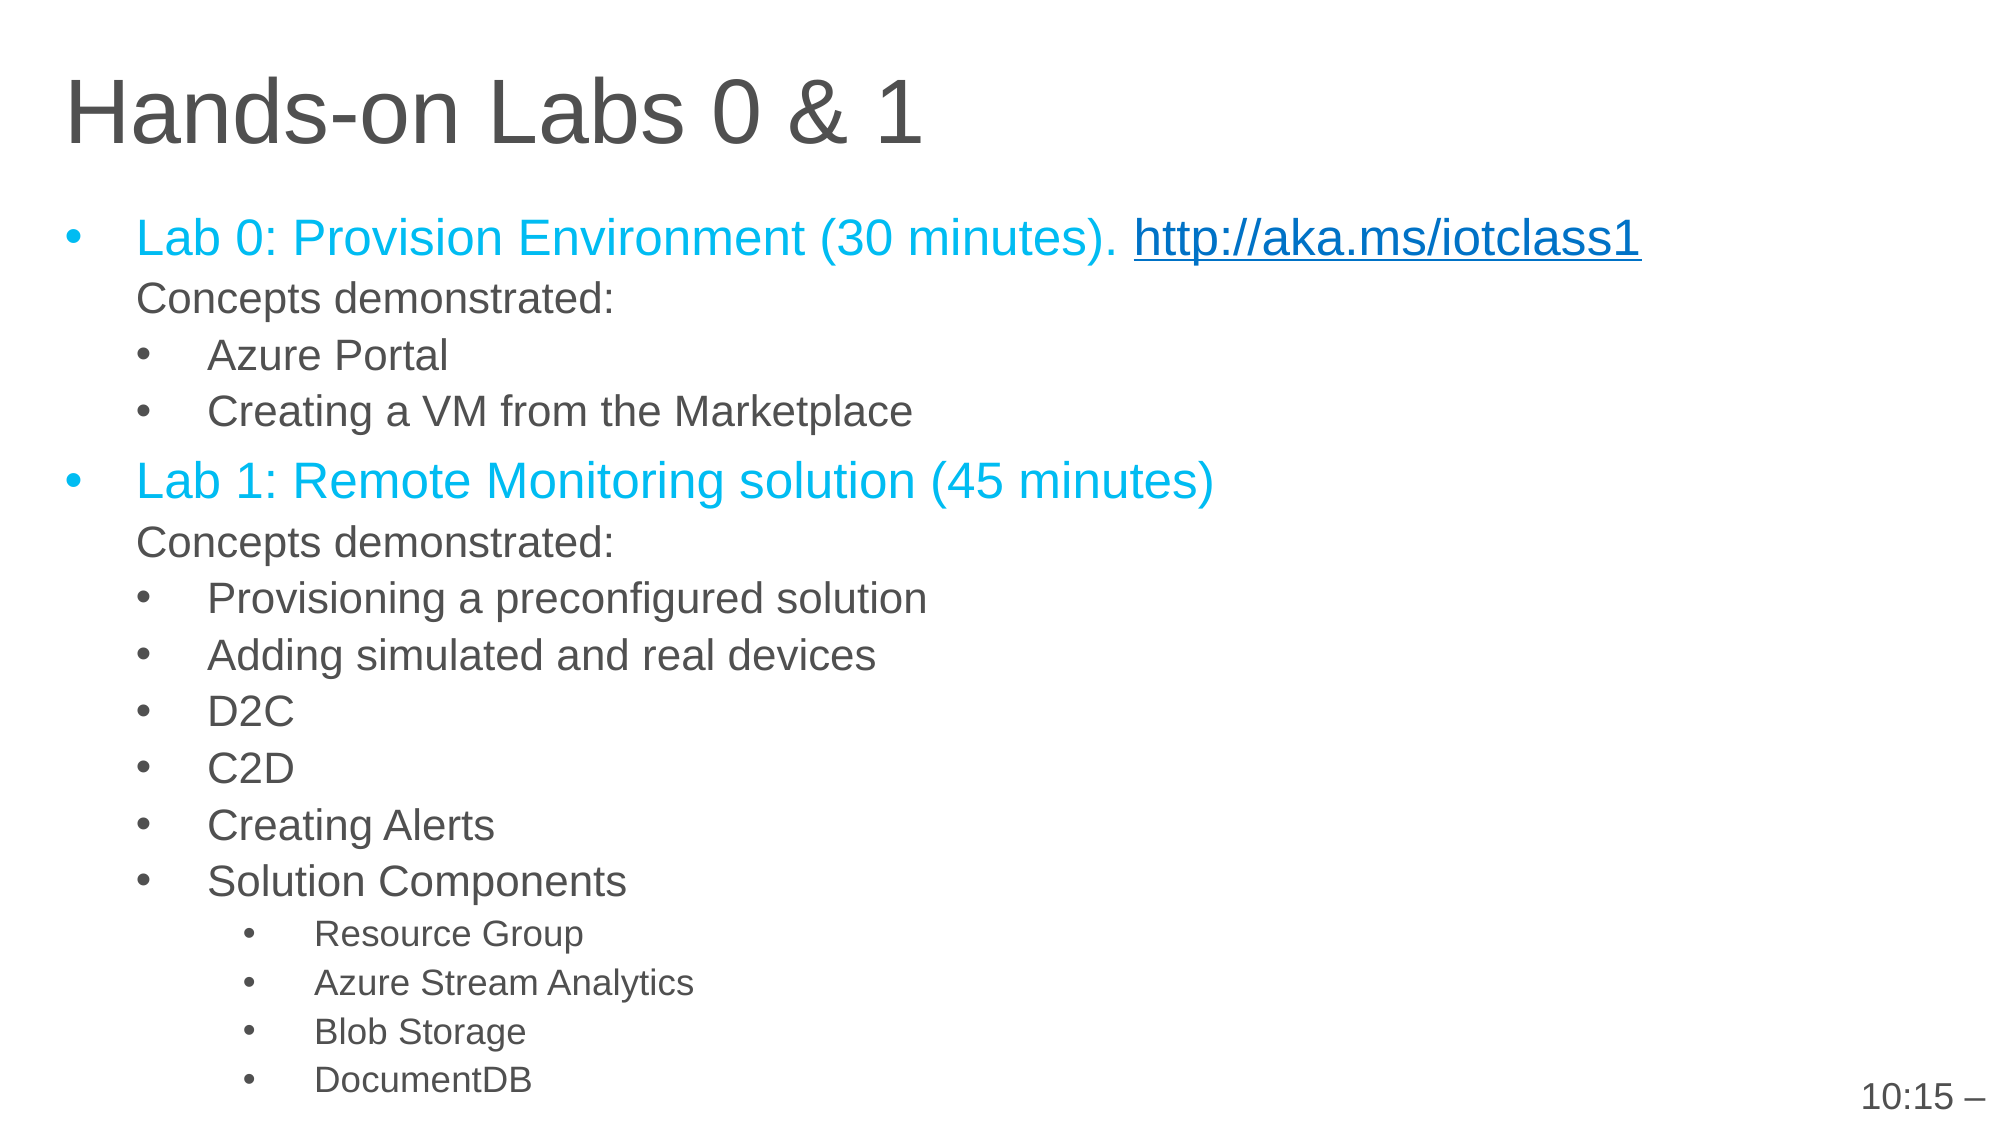

Hands-on Labs 0 & 1
Lab 0: Provision Environment (30 minutes). http://aka.ms/iotclass1
Concepts demonstrated:
Azure Portal
Creating a VM from the Marketplace
Lab 1: Remote Monitoring solution (45 minutes)
Concepts demonstrated:
Provisioning a preconfigured solution
Adding simulated and real devices
D2C
C2D
Creating Alerts
Solution Components
Resource Group
Azure Stream Analytics
Blob Storage
DocumentDB

10:15 – 11:30